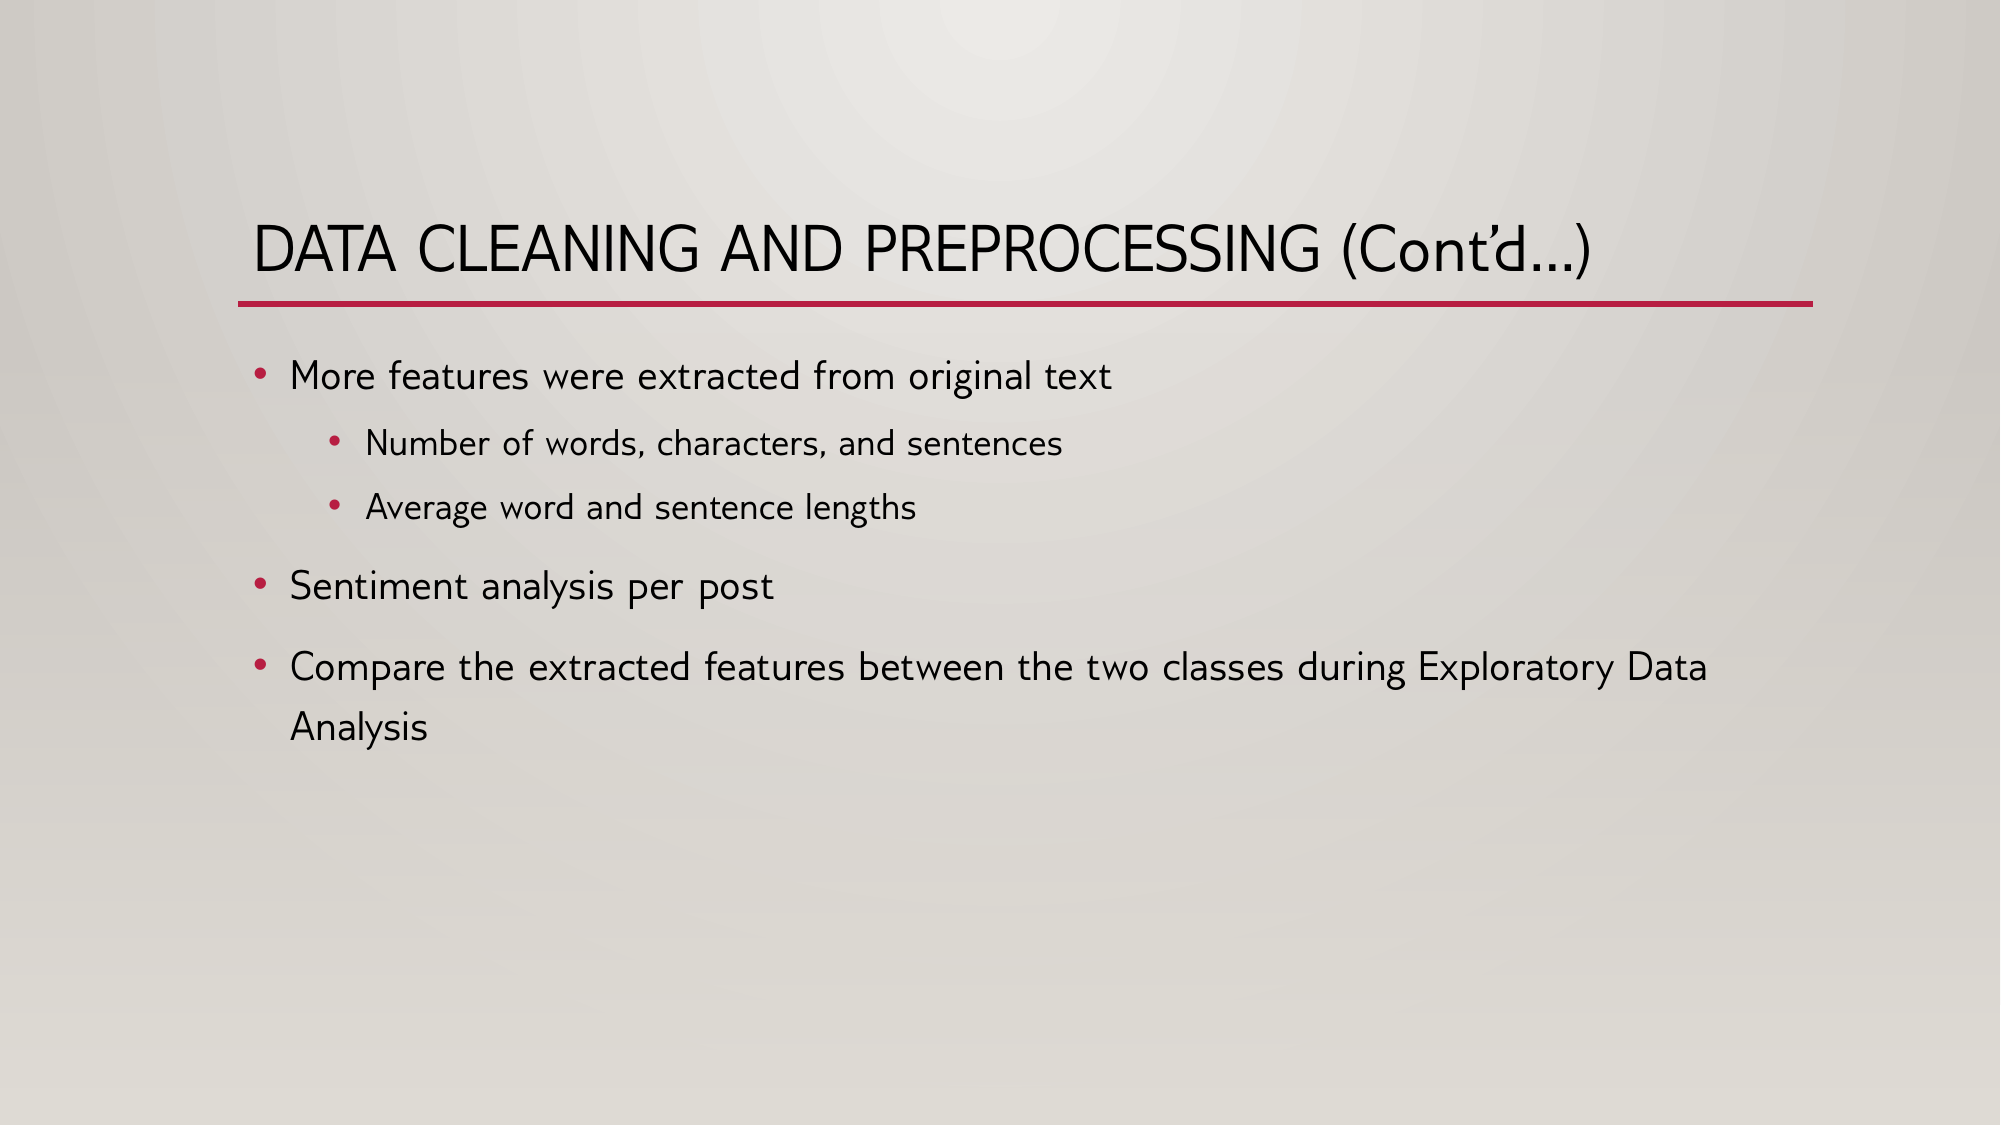

# Data cleaning and Preprocessing (Cont’d…)
More features were extracted from original text
Number of words, characters, and sentences
Average word and sentence lengths
Sentiment analysis per post
Compare the extracted features between the two classes during Exploratory Data Analysis